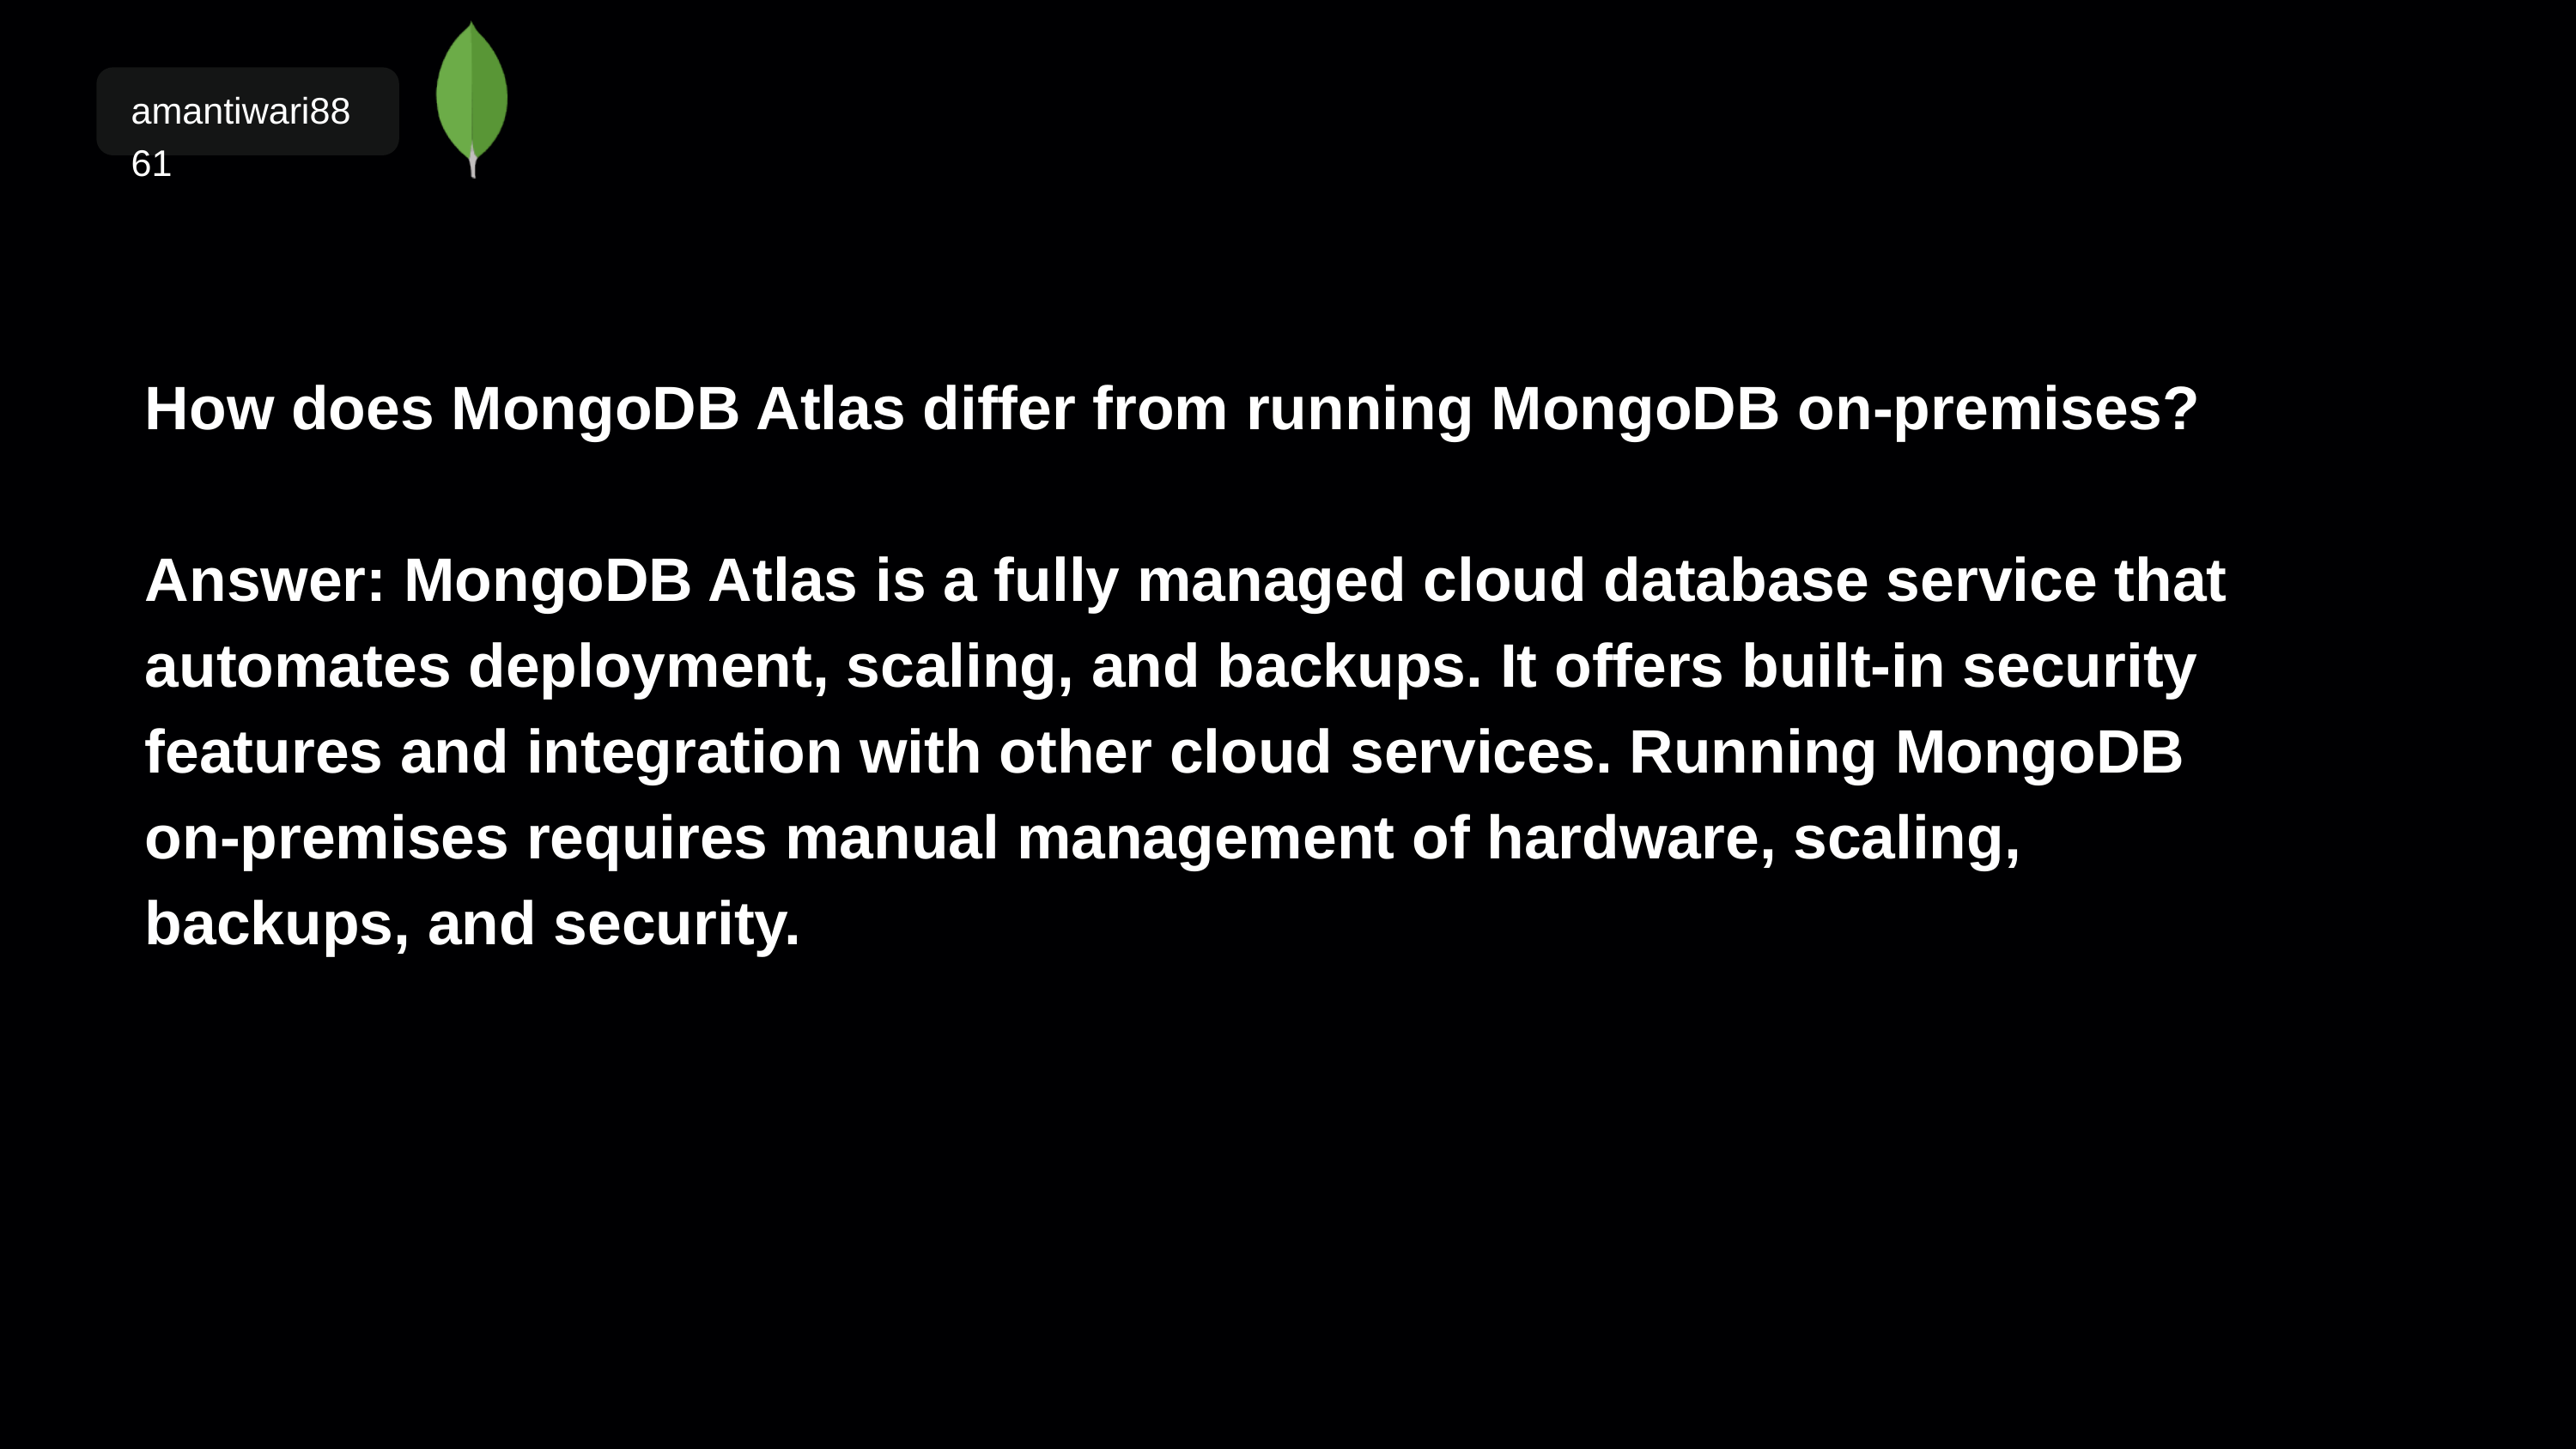

amantiwari8861
How does MongoDB Atlas differ from running MongoDB on-premises?

Answer: MongoDB Atlas is a fully managed cloud database service that automates deployment, scaling, and backups. It offers built-in security features and integration with other cloud services. Running MongoDB on-premises requires manual management of hardware, scaling, backups, and security.